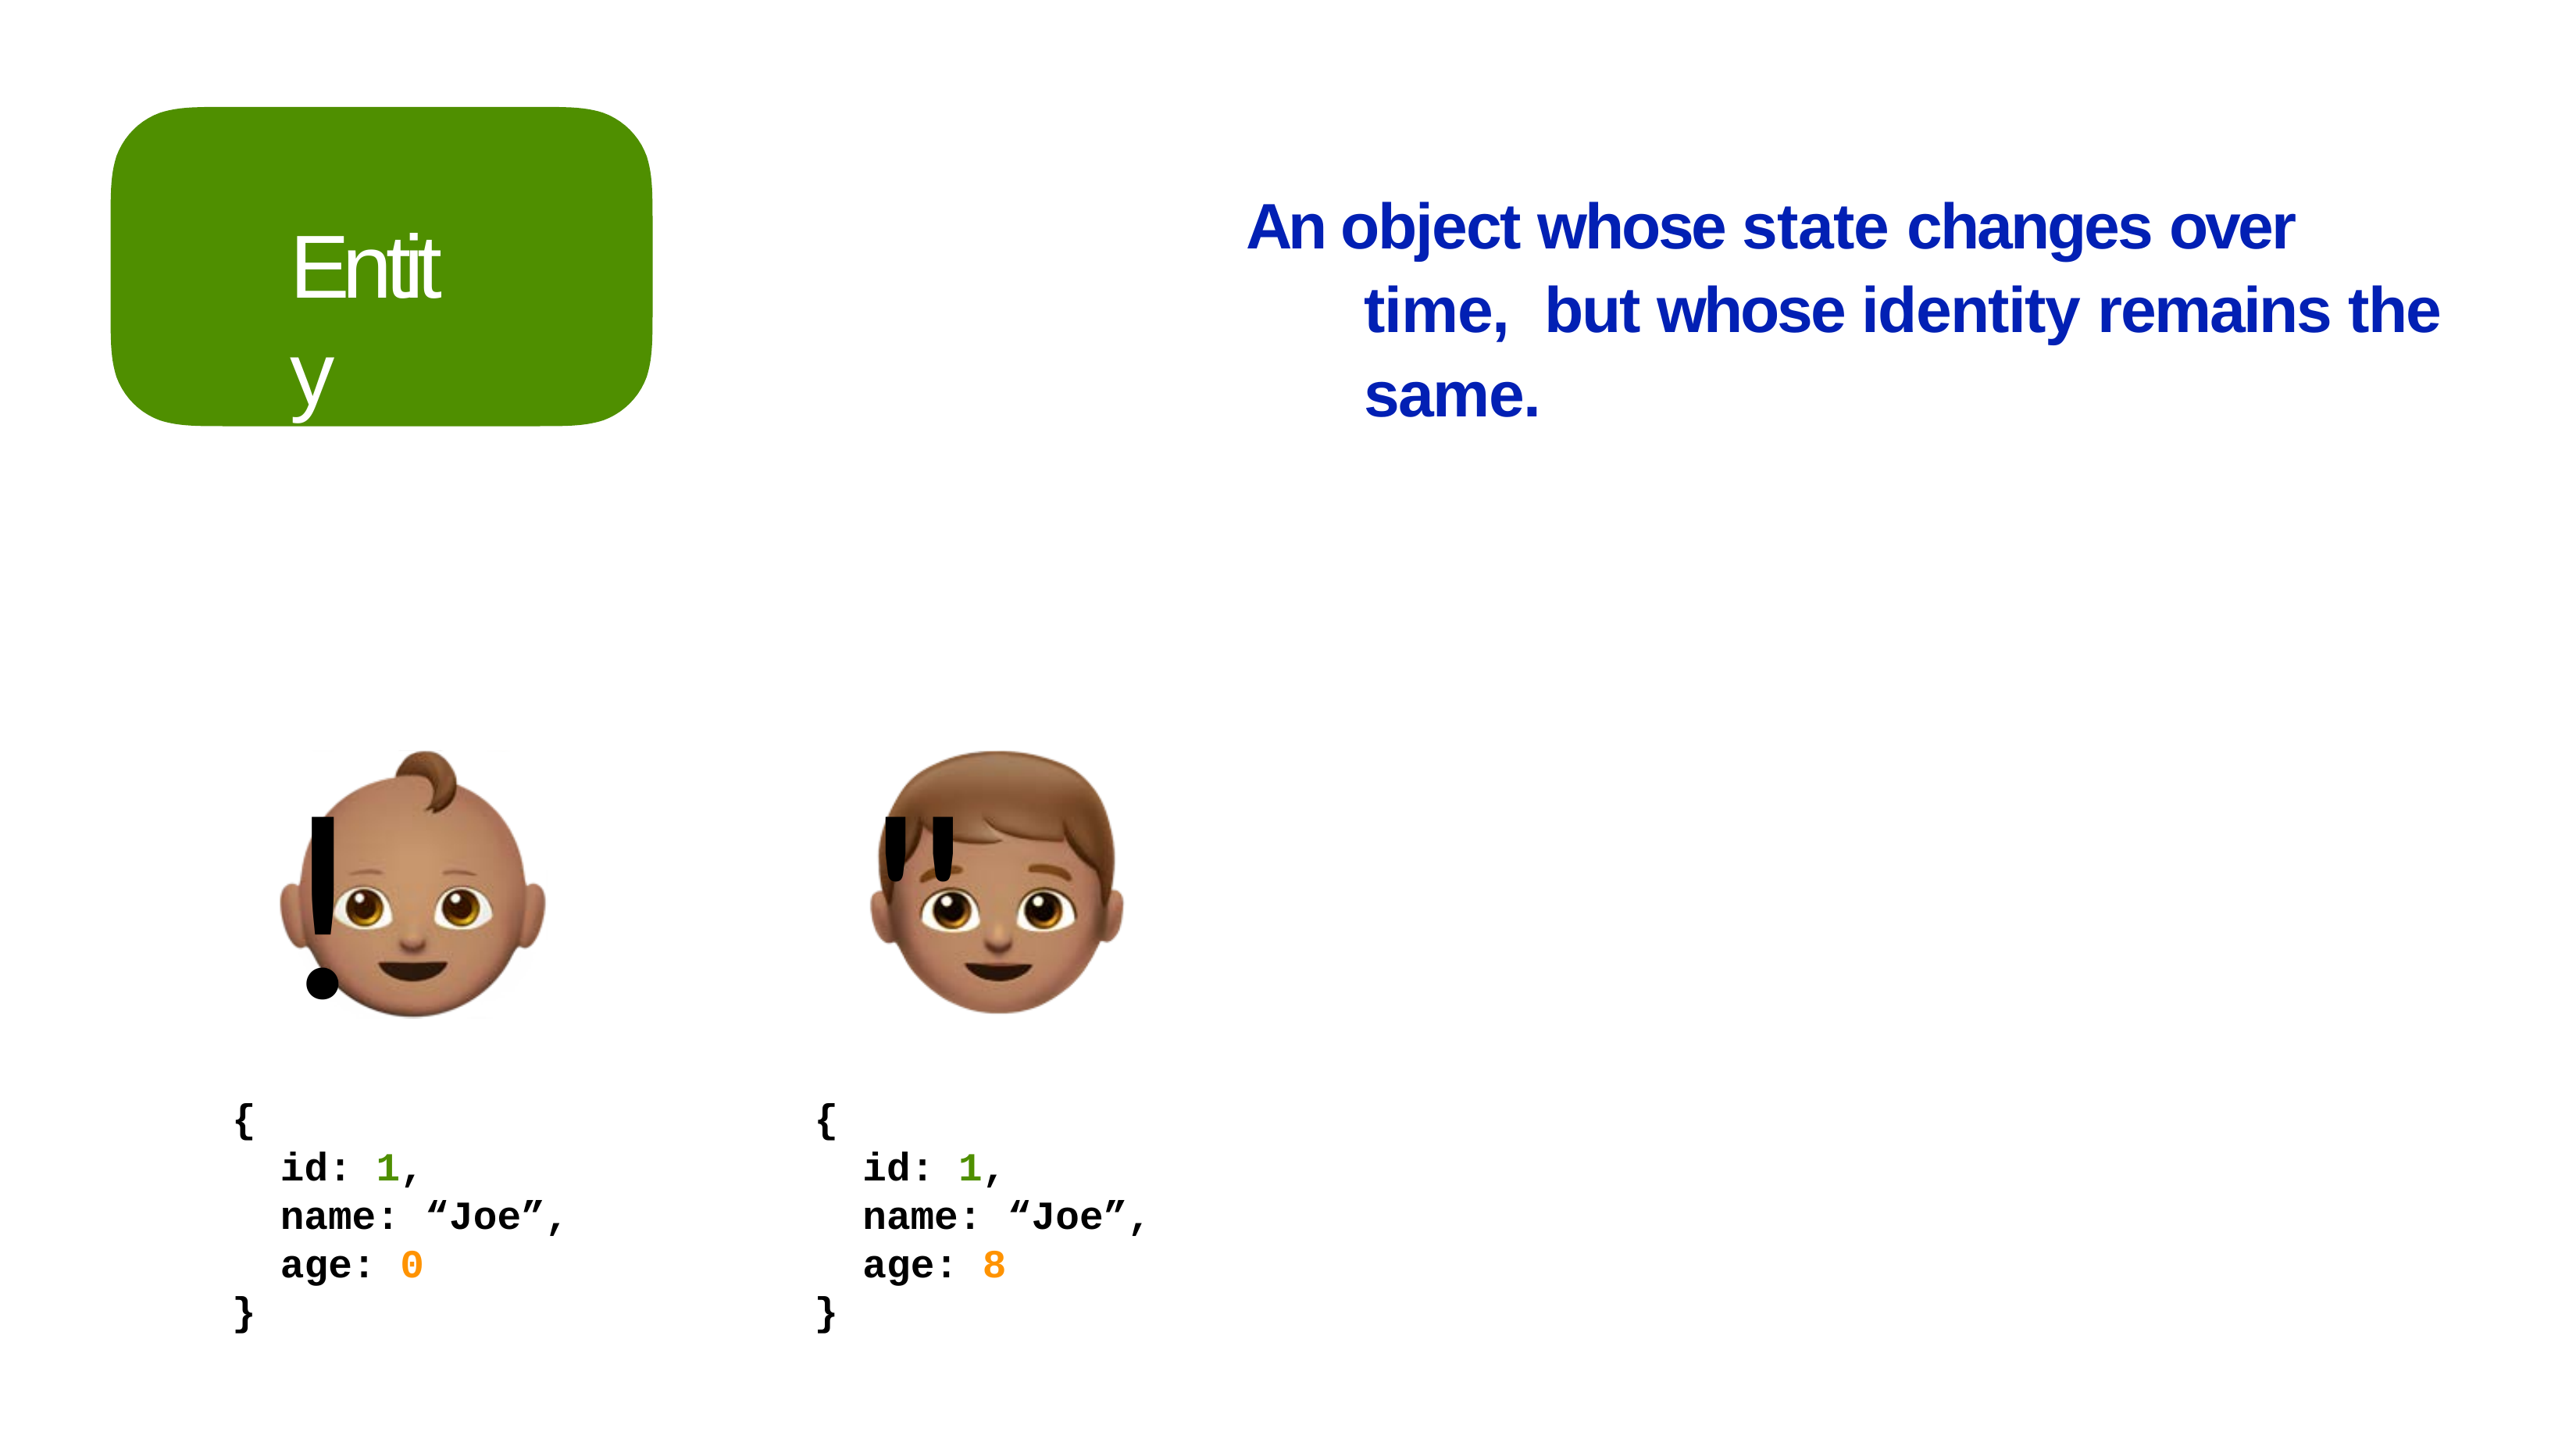

An object whose state changes over time,  but whose identity remains the same.
# Entity
!	"

{
{
id: 1,
id: 1,
name:  age: 0
“Joe”,
name:  age: 8
“Joe”,
}
}